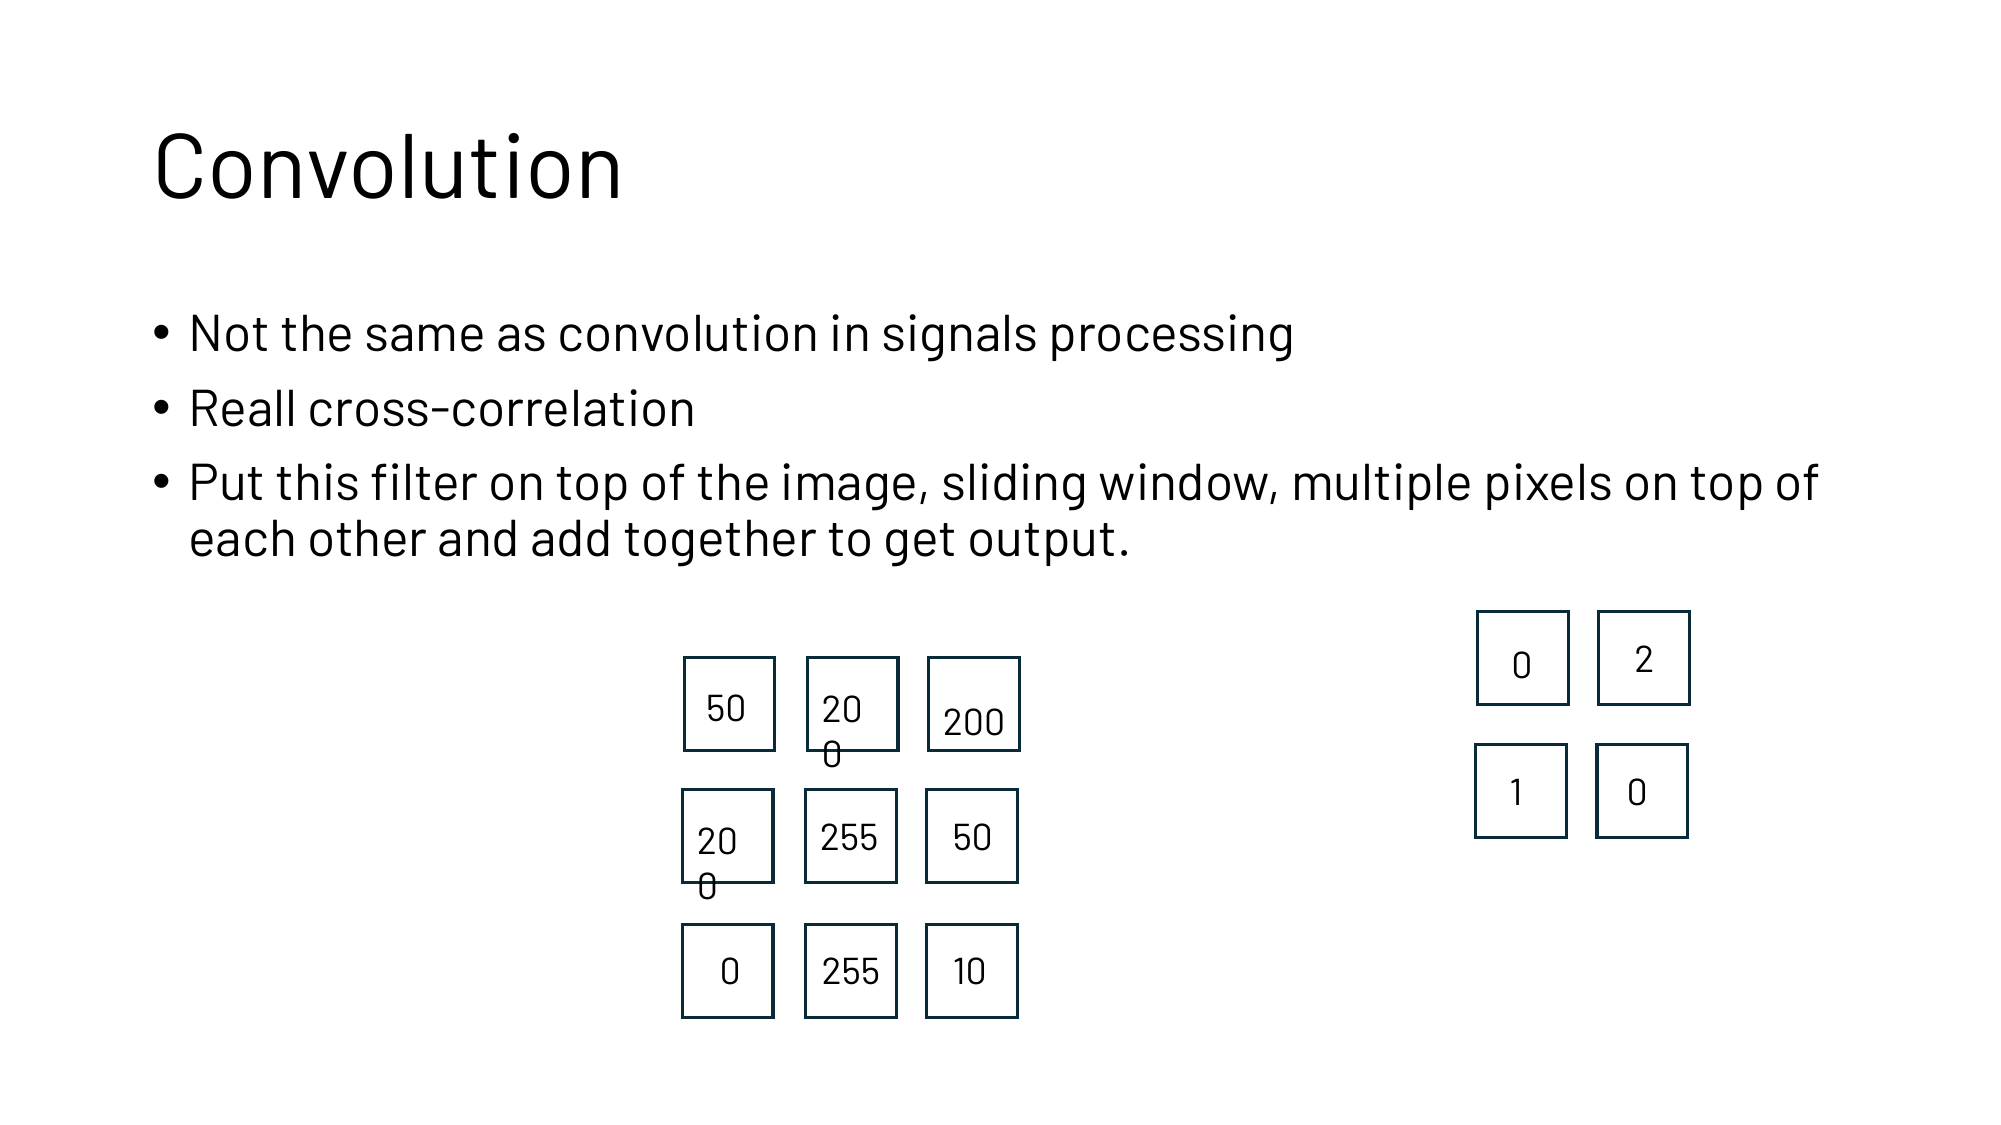

# Convolution
Not the same as convolution in signals processing
Reall cross-correlation
Put this filter on top of the image, sliding window, multiple pixels on top of each other and add together to get output.

2
0

50
200
200

50
255
200

255
10
0

1
0